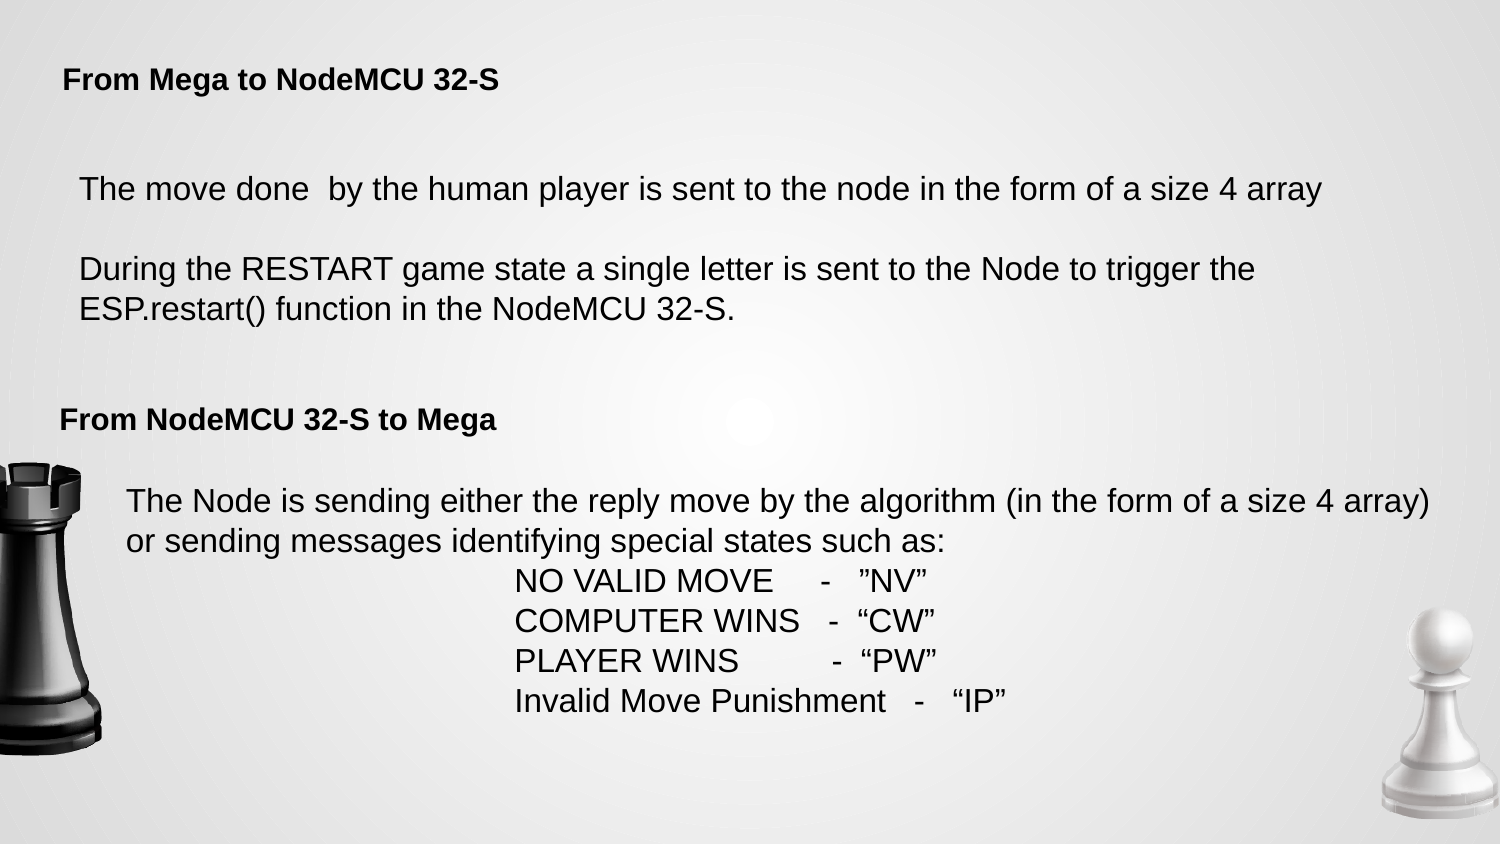

From Mega to NodeMCU 32-S
The move done  by the human player is sent to the node in the form of a size 4 array

During the RESTART game state a single letter is sent to the Node to trigger the ESP.restart() function in the NodeMCU 32-S.
From NodeMCU 32-S to Mega
The Node is sending either the reply move by the algorithm (in the form of a size 4 array) or sending messages identifying special states such as:
                                          NO VALID MOVE     -   ”NV”
                                          COMPUTER WINS   -  “CW”
                                          PLAYER WINS          -  “PW”
                                          Invalid Move Punishment   -   “IP”